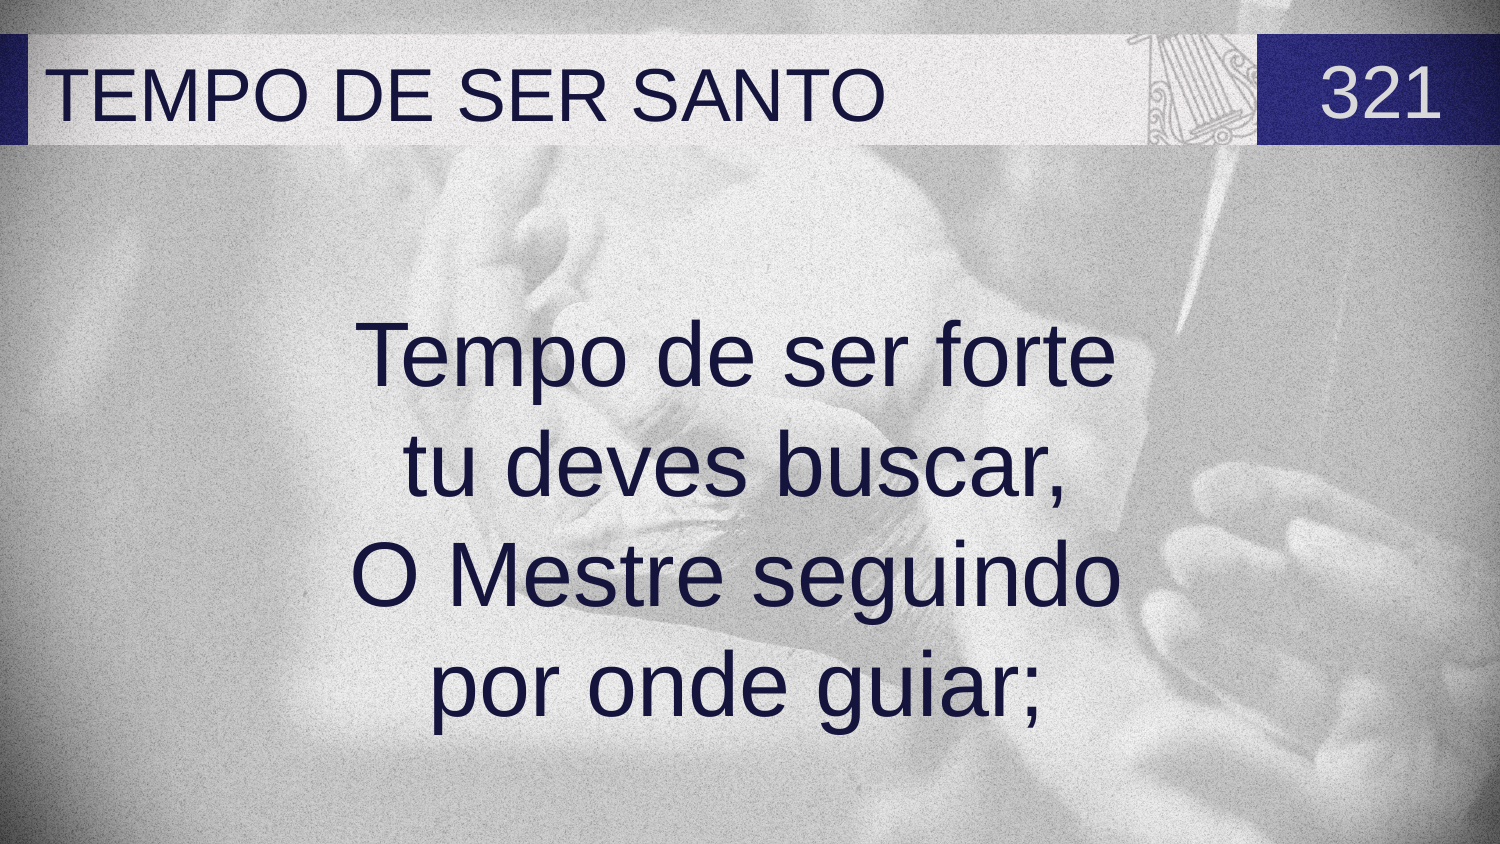

# TEMPO DE SER SANTO
321
Tempo de ser forte
tu deves buscar,
O Mestre seguindo
por onde guiar;